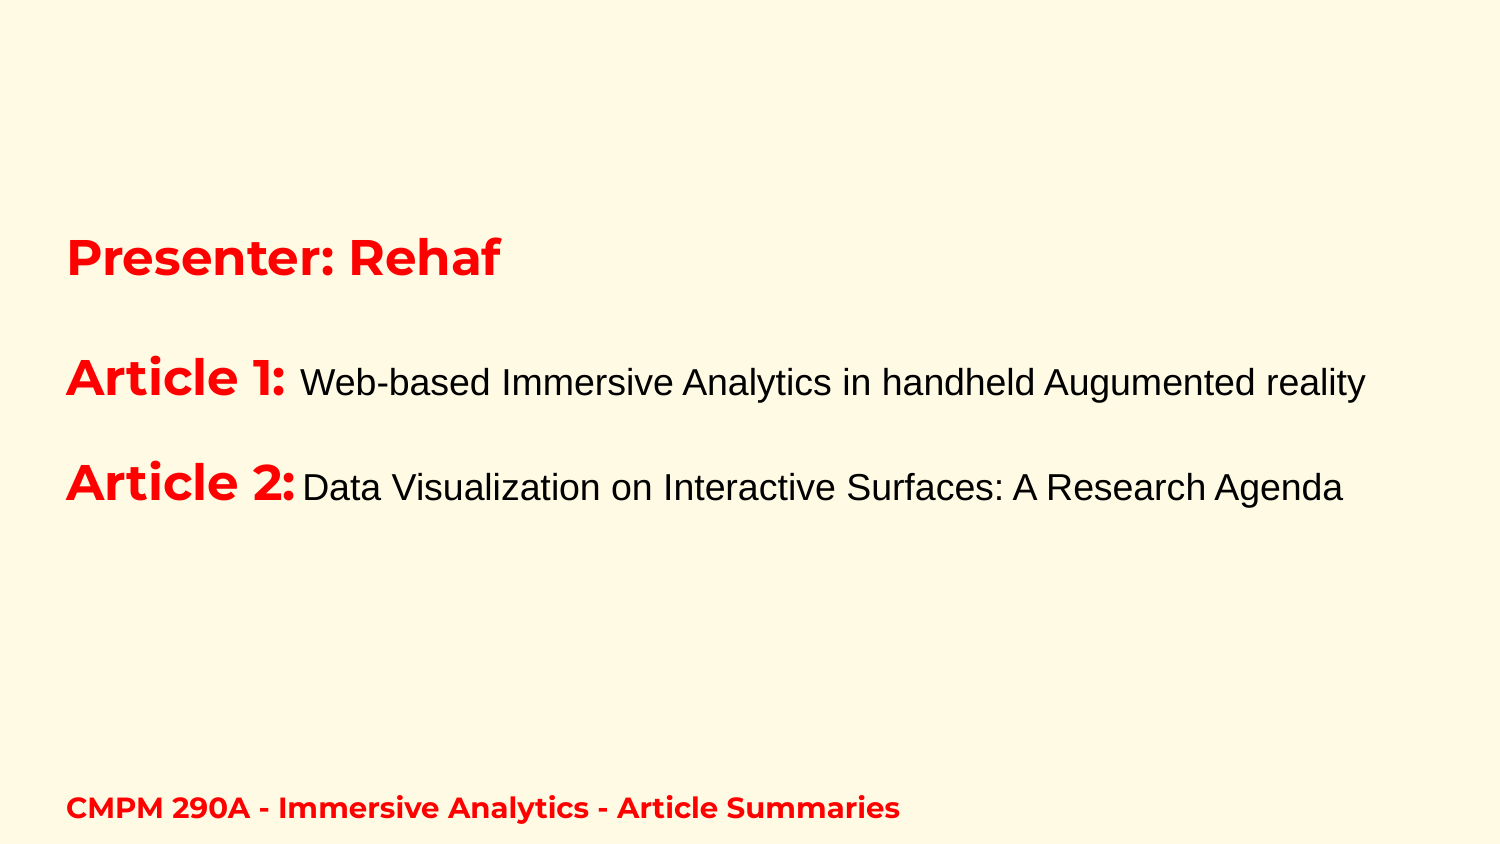

# Presenter: Rehaf

Article 1: Web-based Immersive Analytics in handheld Augumented reality

Article 2: Data Visualization on Interactive Surfaces: A Research Agenda

CMPM 290A - Immersive Analytics - Article Summaries